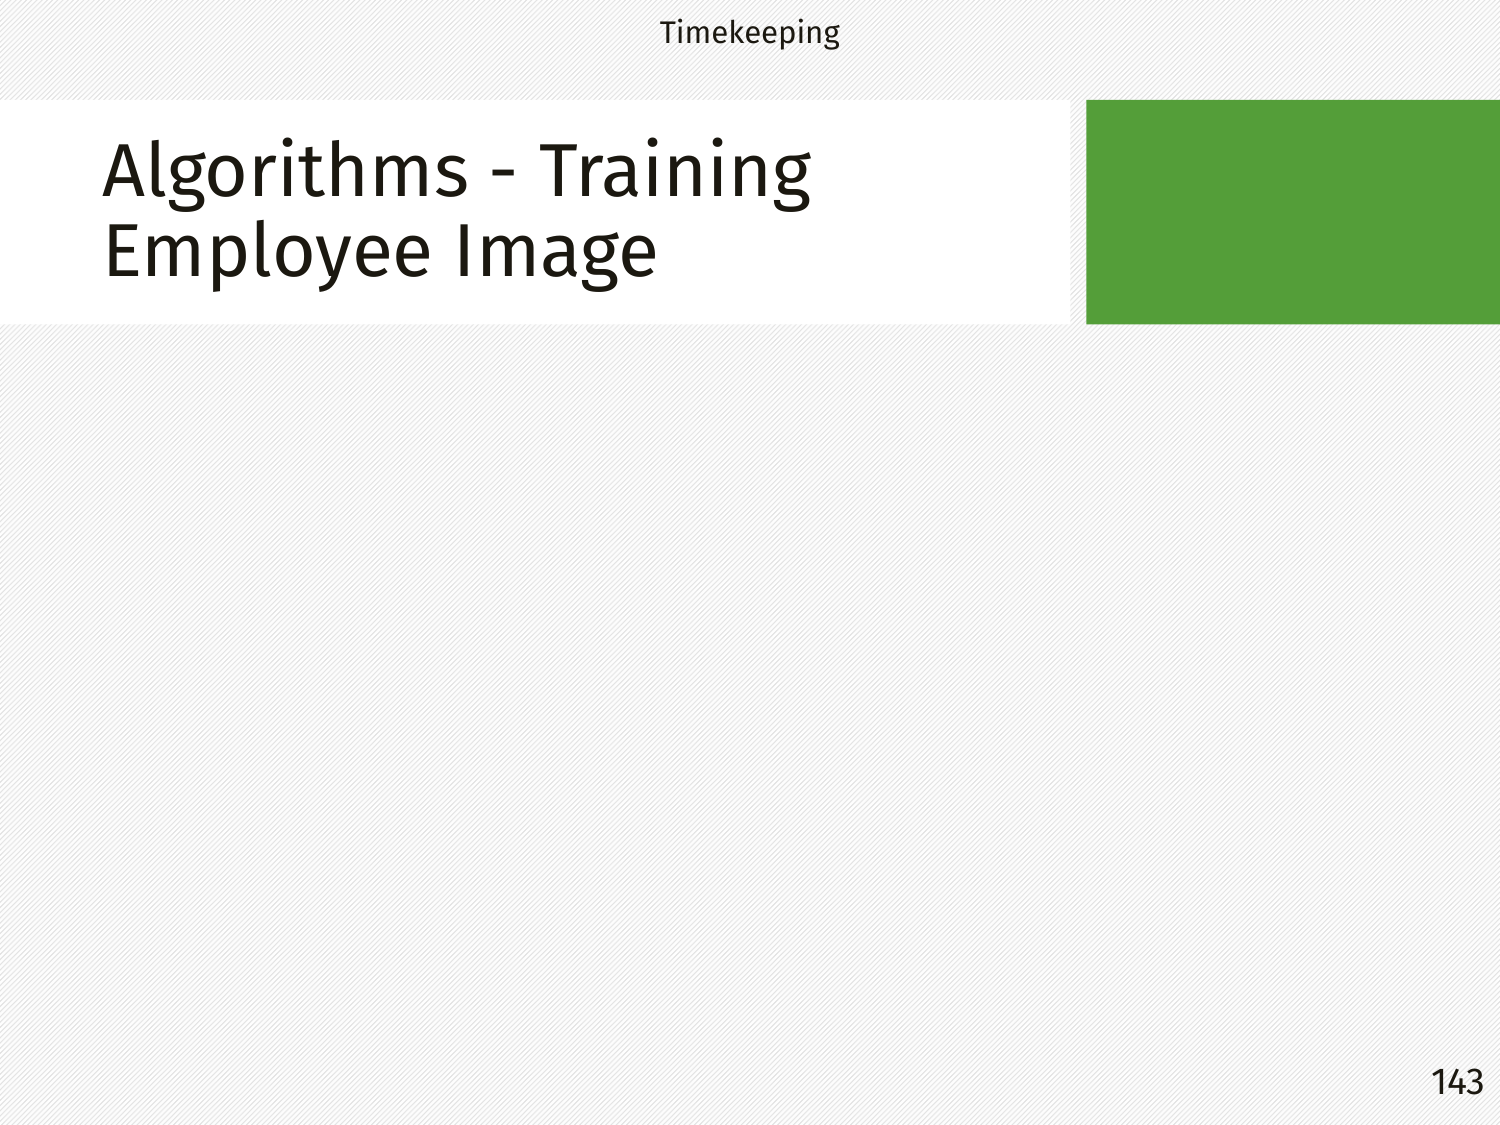

Timekeeping
# Algorithms - Training Employee Image
143